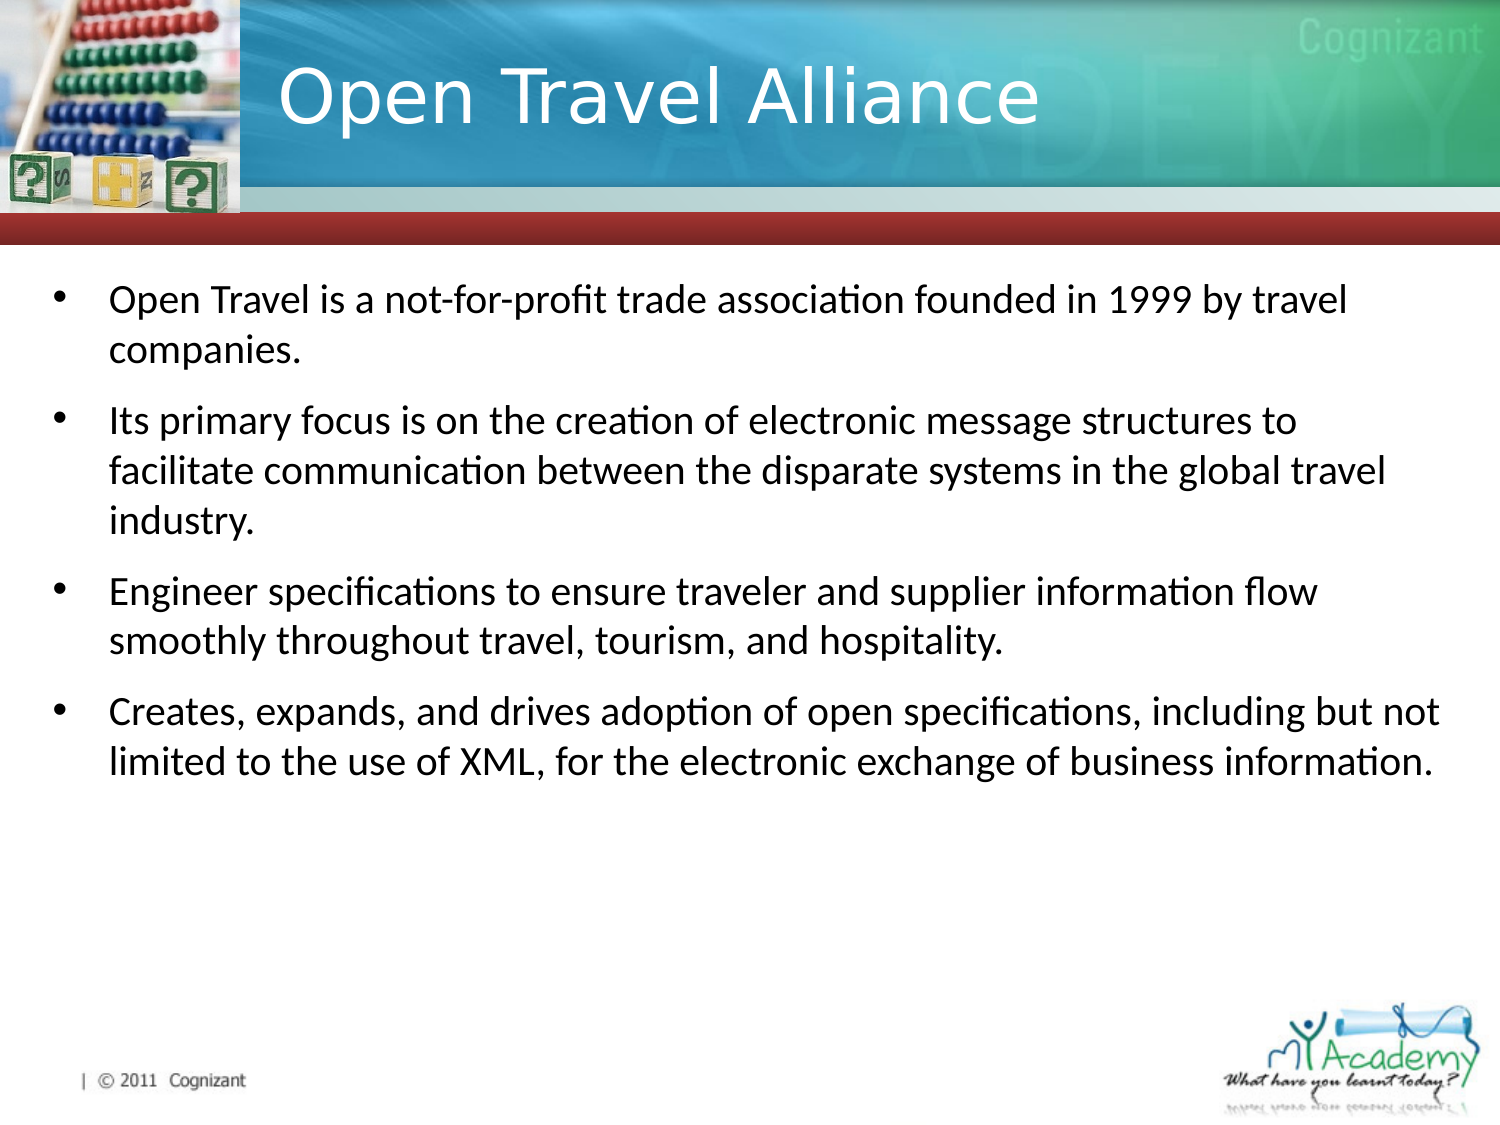

# Open Travel Alliance
Open Travel is a not-for-profit trade association founded in 1999 by travel companies.
Its primary focus is on the creation of electronic message structures to facilitate communication between the disparate systems in the global travel industry.
Engineer specifications to ensure traveler and supplier information flow smoothly throughout travel, tourism, and hospitality.
Creates, expands, and drives adoption of open specifications, including but not limited to the use of XML, for the electronic exchange of business information.